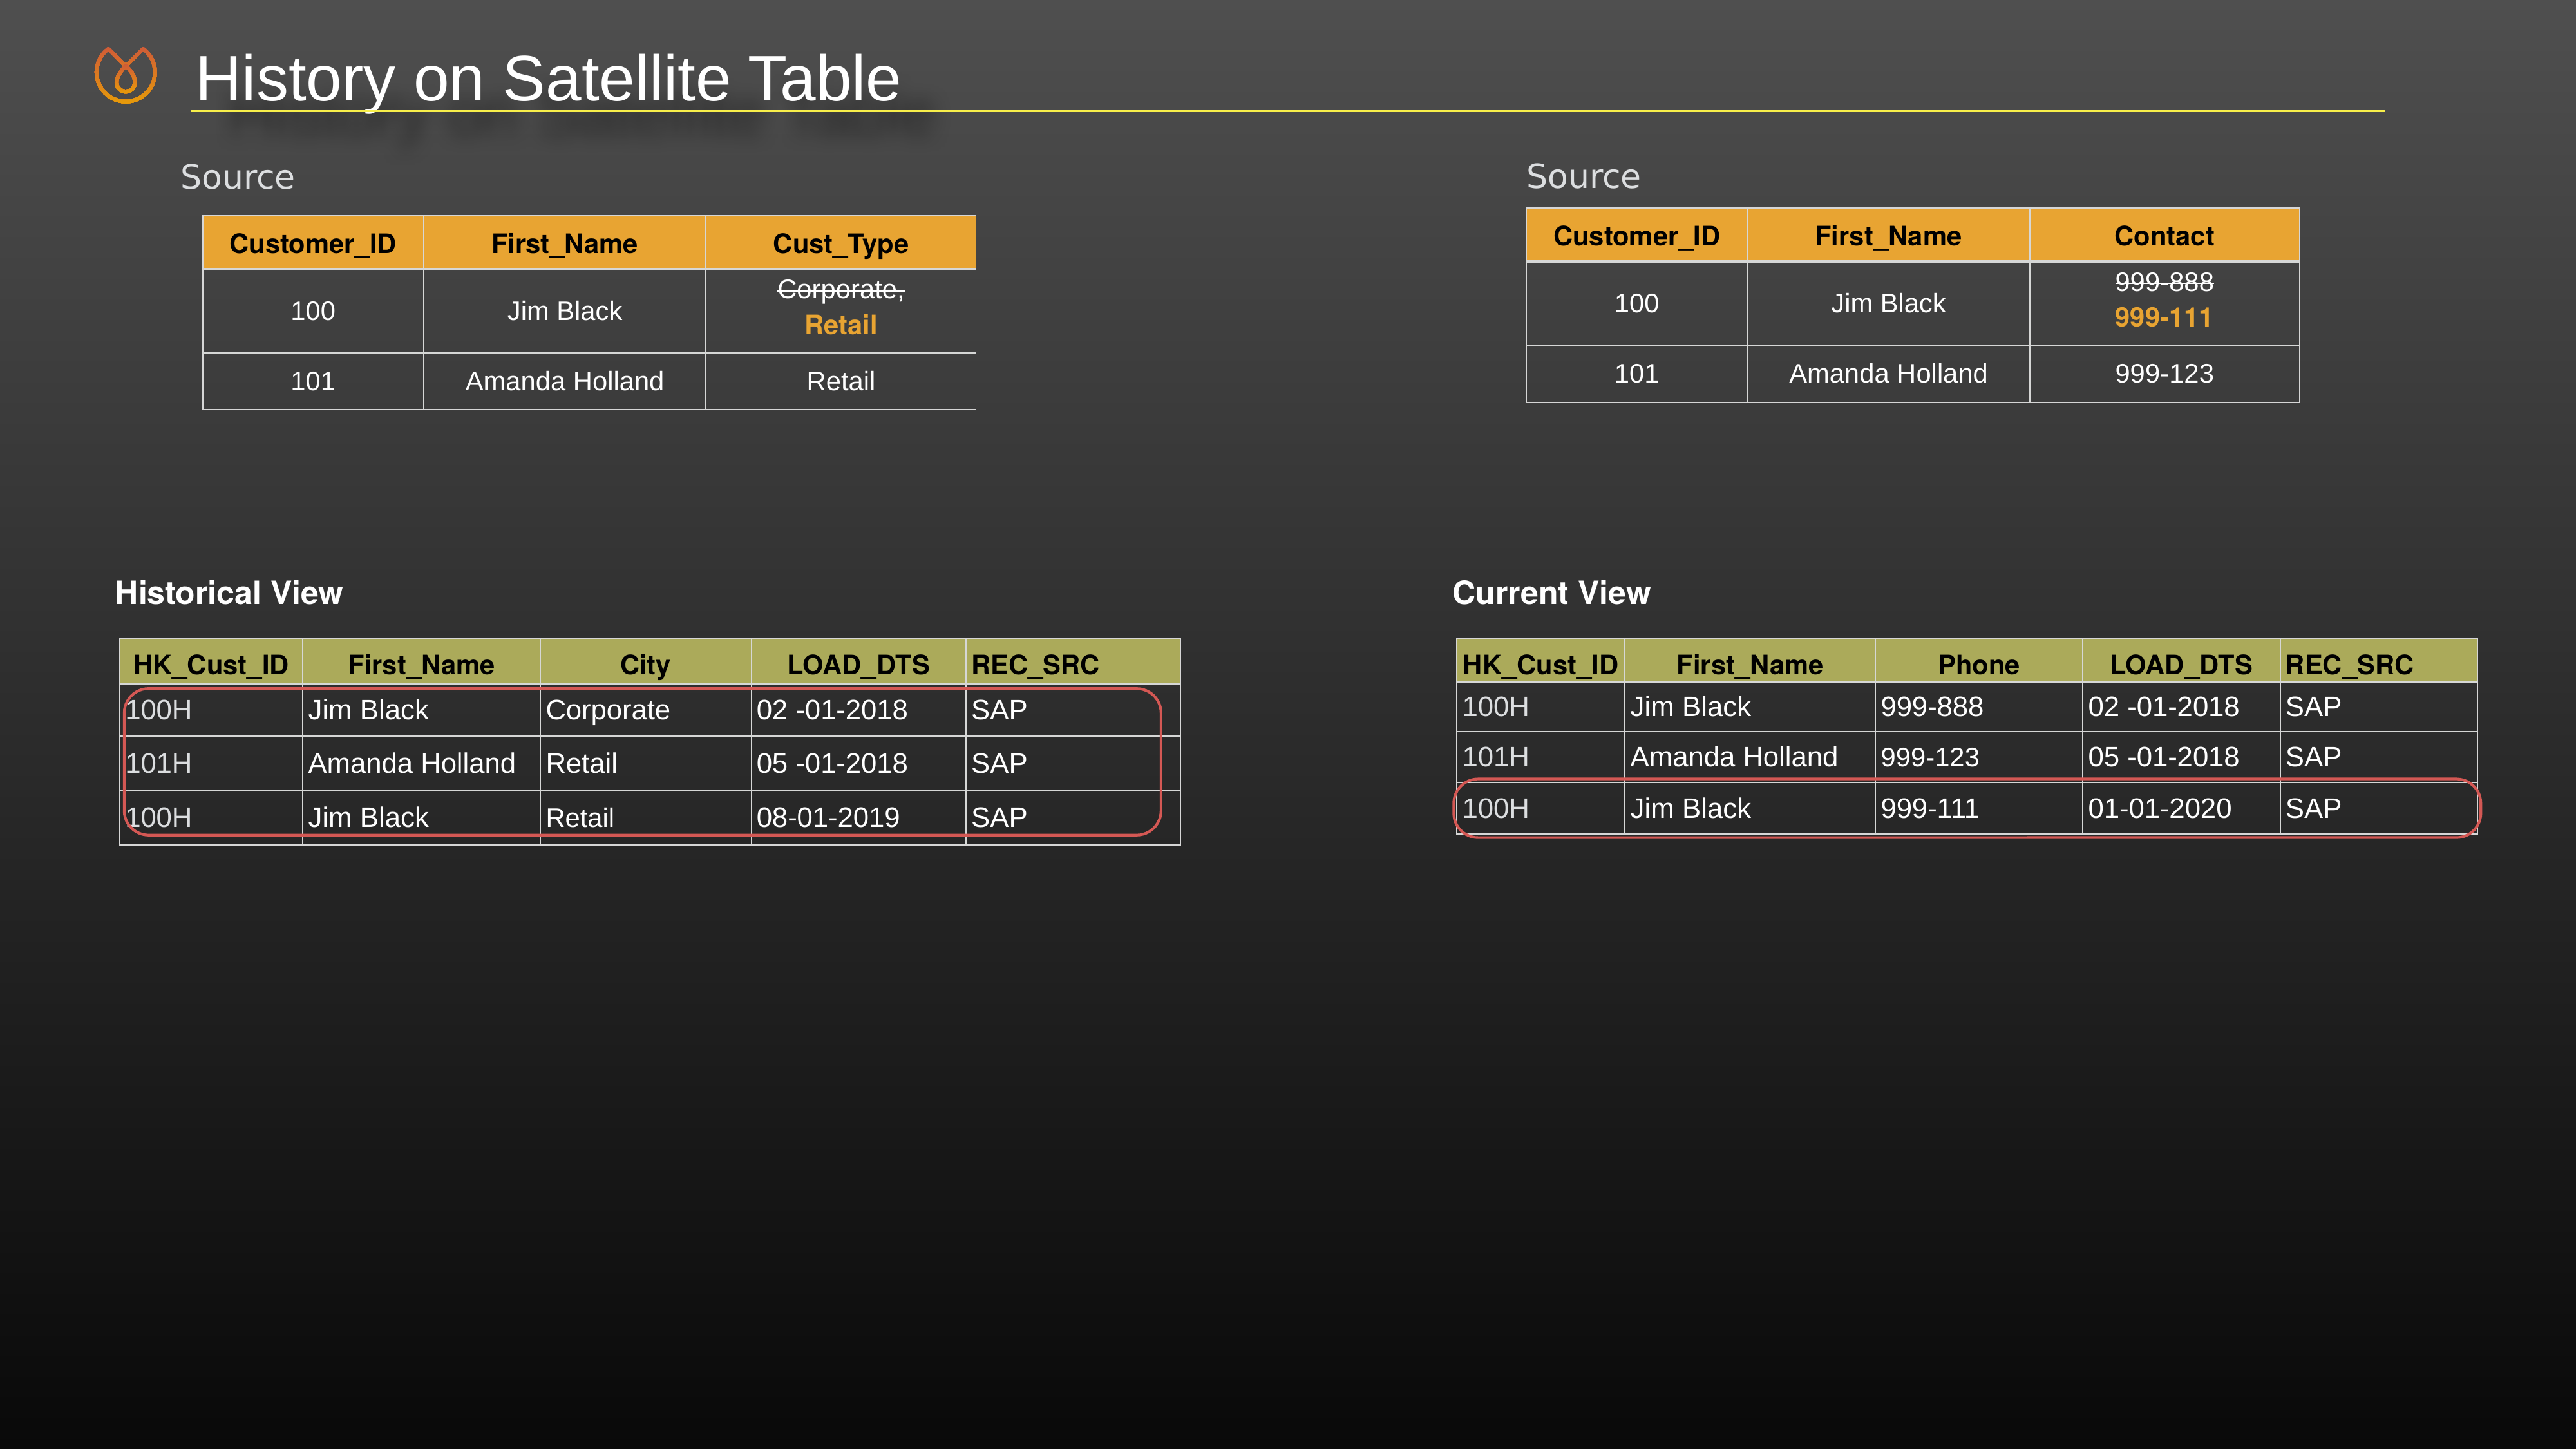

History on Satellite Table

Source
Source
| Customer\_ID | First\_Name | Contact |
| --- | --- | --- |
| 100 | Jim Black | 999-888 999-111 |
| 101 | Amanda Holland | 999-123 |
| Customer\_ID | First\_Name | Cust\_Type |
| --- | --- | --- |
| 100 | Jim Black | Corporate, Retail |
| 101 | Amanda Holland | Retail |
Historical View
| HK\_Cust\_ID | First\_Name | City | LOAD\_DTS | REC\_SRC |
| --- | --- | --- | --- | --- |
| 100H | Jim Black | Corporate | 02 -01-2018 | SAP |
| 101H | Amanda Holland | Retail | 05 -01-2018 | SAP |
| 100H | Jim Black | Retail | 08-01-2019 | SAP |
Current View
| HK\_Cust\_ID | First\_Name | Phone | LOAD\_DTS | REC\_SRC |
| --- | --- | --- | --- | --- |
| 100H | Jim Black | 999-888 | 02 -01-2018 | SAP |
| 101H | Amanda Holland | 999-123 | 05 -01-2018 | SAP |
| 100H | Jim Black | 999-111 | 01-01-2020 | SAP |